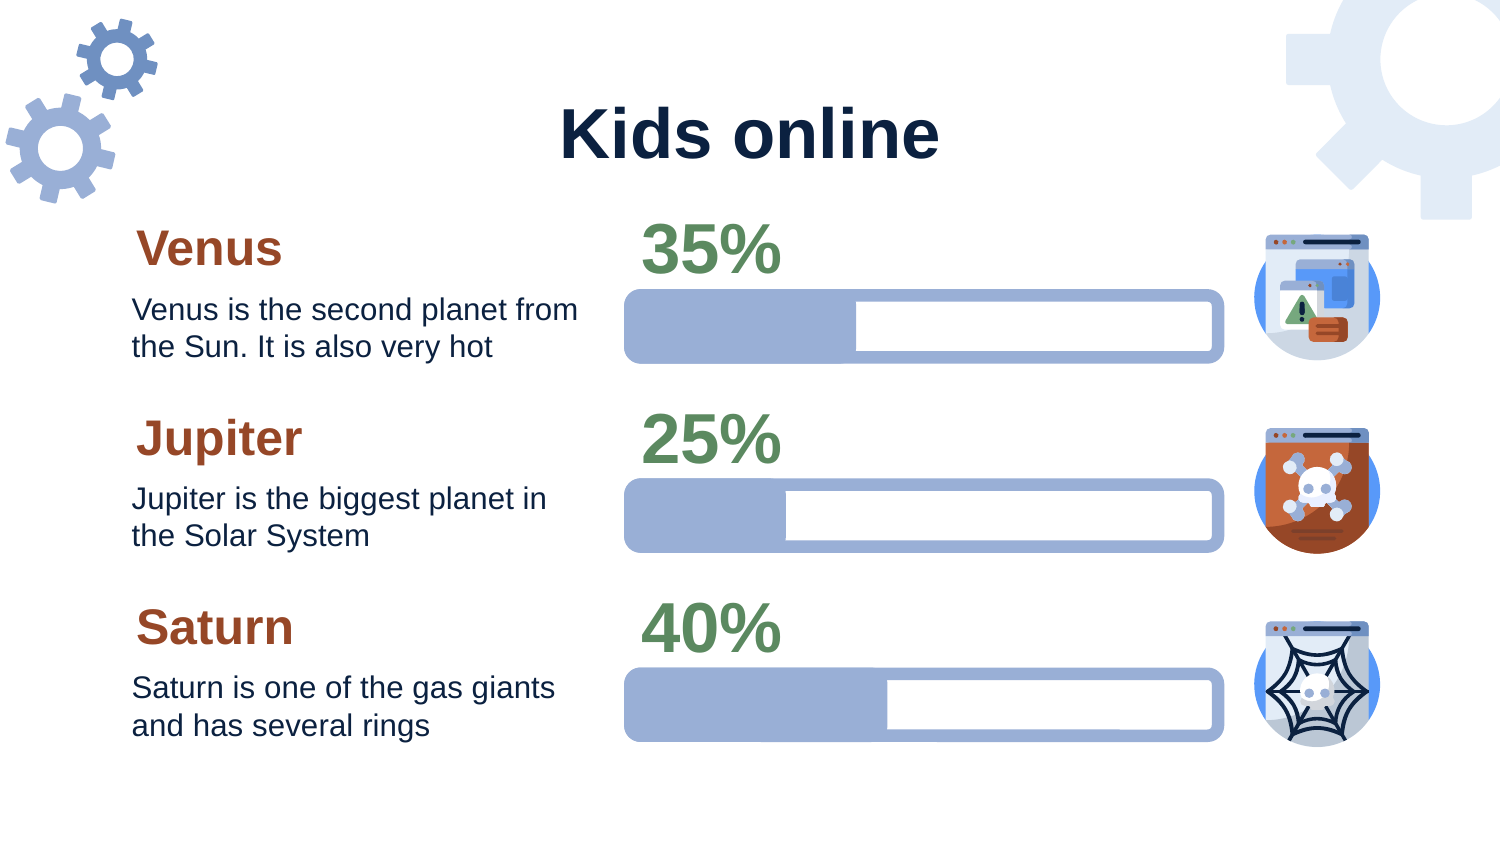

Kids online
# 35%
Venus

Venus is the second planet from the Sun. It is also very hot

25%
Jupiter

Jupiter is the biggest planet in the Solar System

40%
Saturn

Saturn is one of the gas giants and has several rings